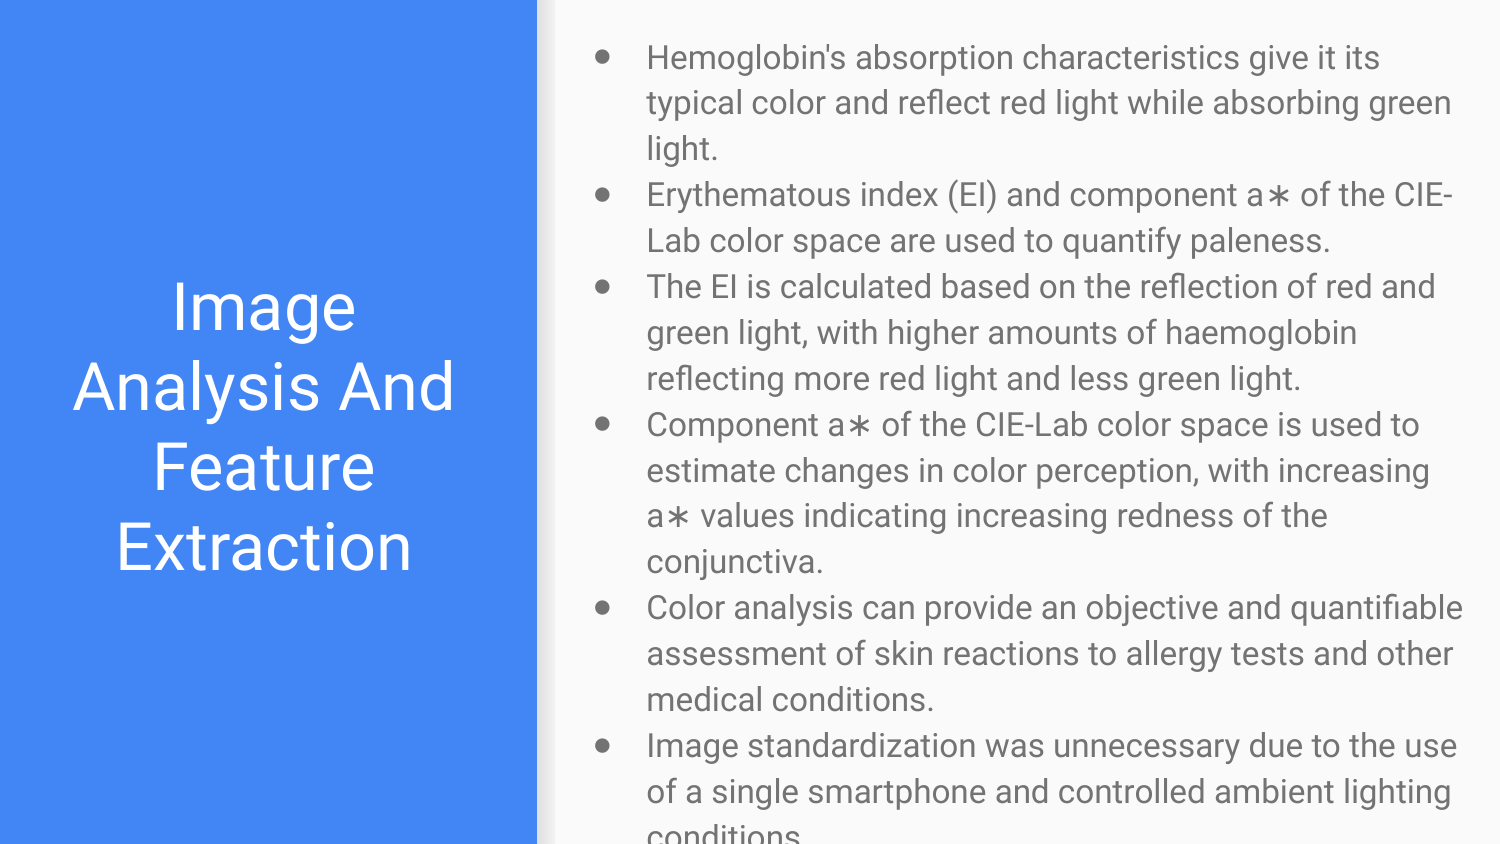

Hemoglobin's absorption characteristics give it its typical color and reflect red light while absorbing green light.
Erythematous index (EI) and component a∗ of the CIE-Lab color space are used to quantify paleness.
The EI is calculated based on the reflection of red and green light, with higher amounts of haemoglobin reflecting more red light and less green light.
Component a∗ of the CIE-Lab color space is used to estimate changes in color perception, with increasing a∗ values indicating increasing redness of the conjunctiva.
Color analysis can provide an objective and quantifiable assessment of skin reactions to allergy tests and other medical conditions.
Image standardization was unnecessary due to the use of a single smartphone and controlled ambient lighting conditions.
# Image Analysis And Feature Extraction